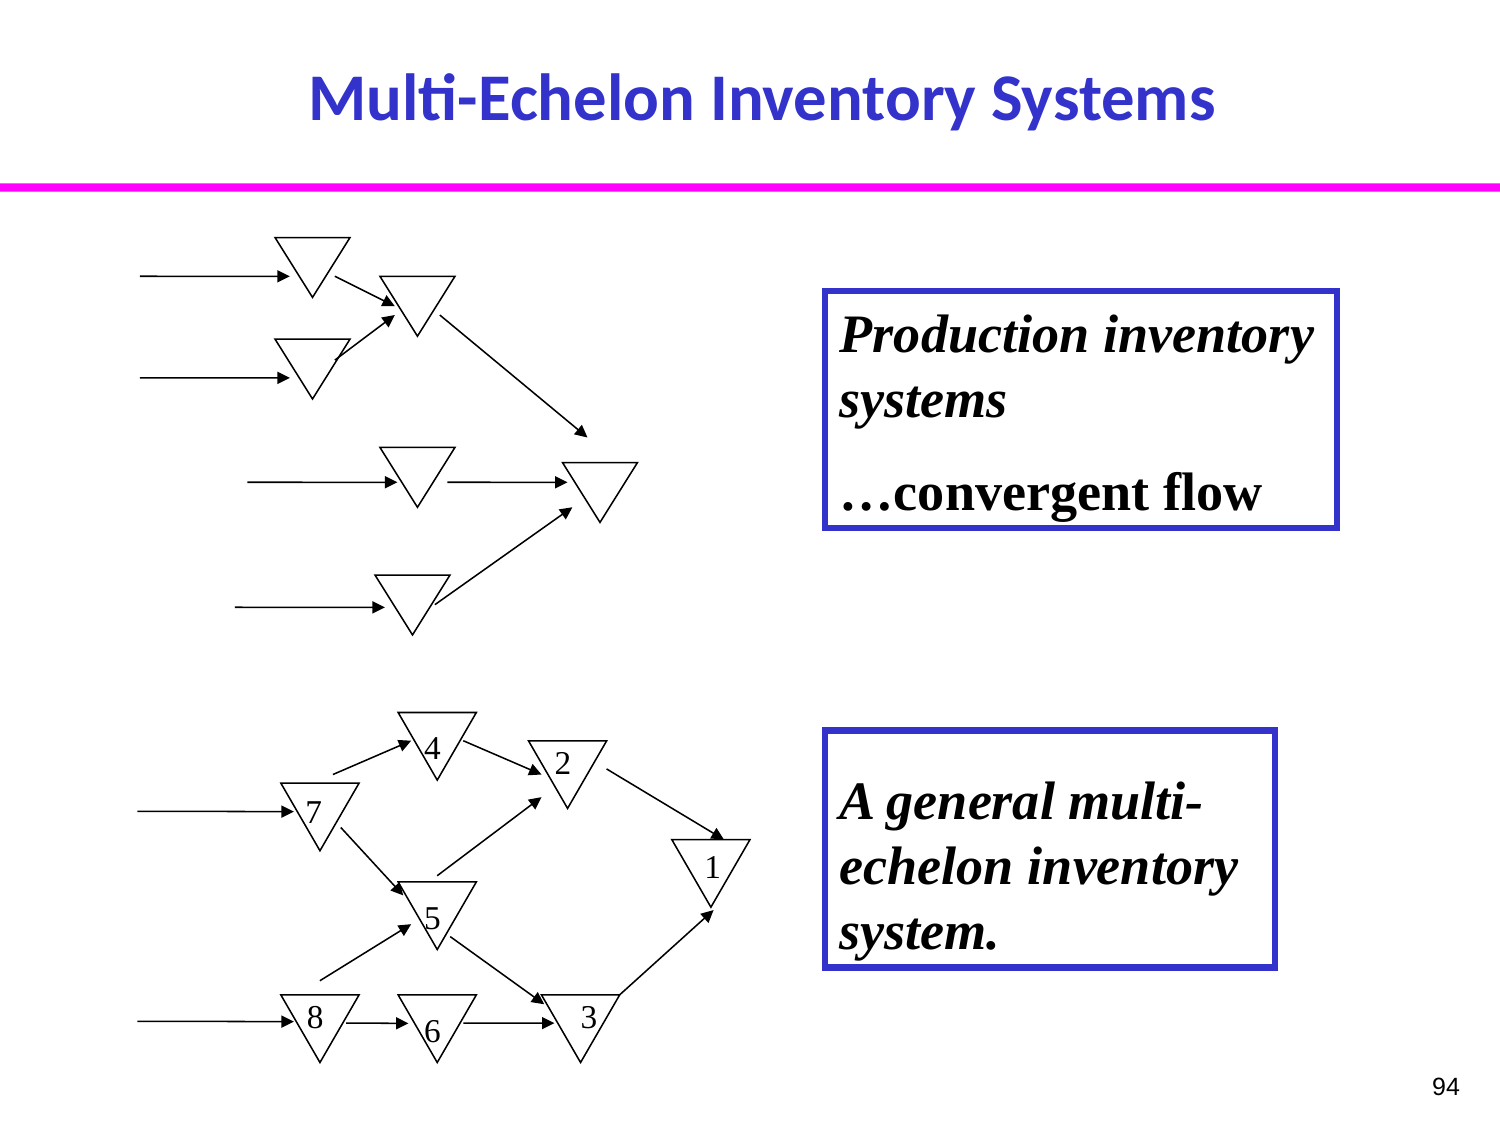

# Multi-Echelon Inventory Systems

Production inventory systems

…convergent flow

4

2

  7

1

5

8

3
6

A general multi-echelon inventory system.
94